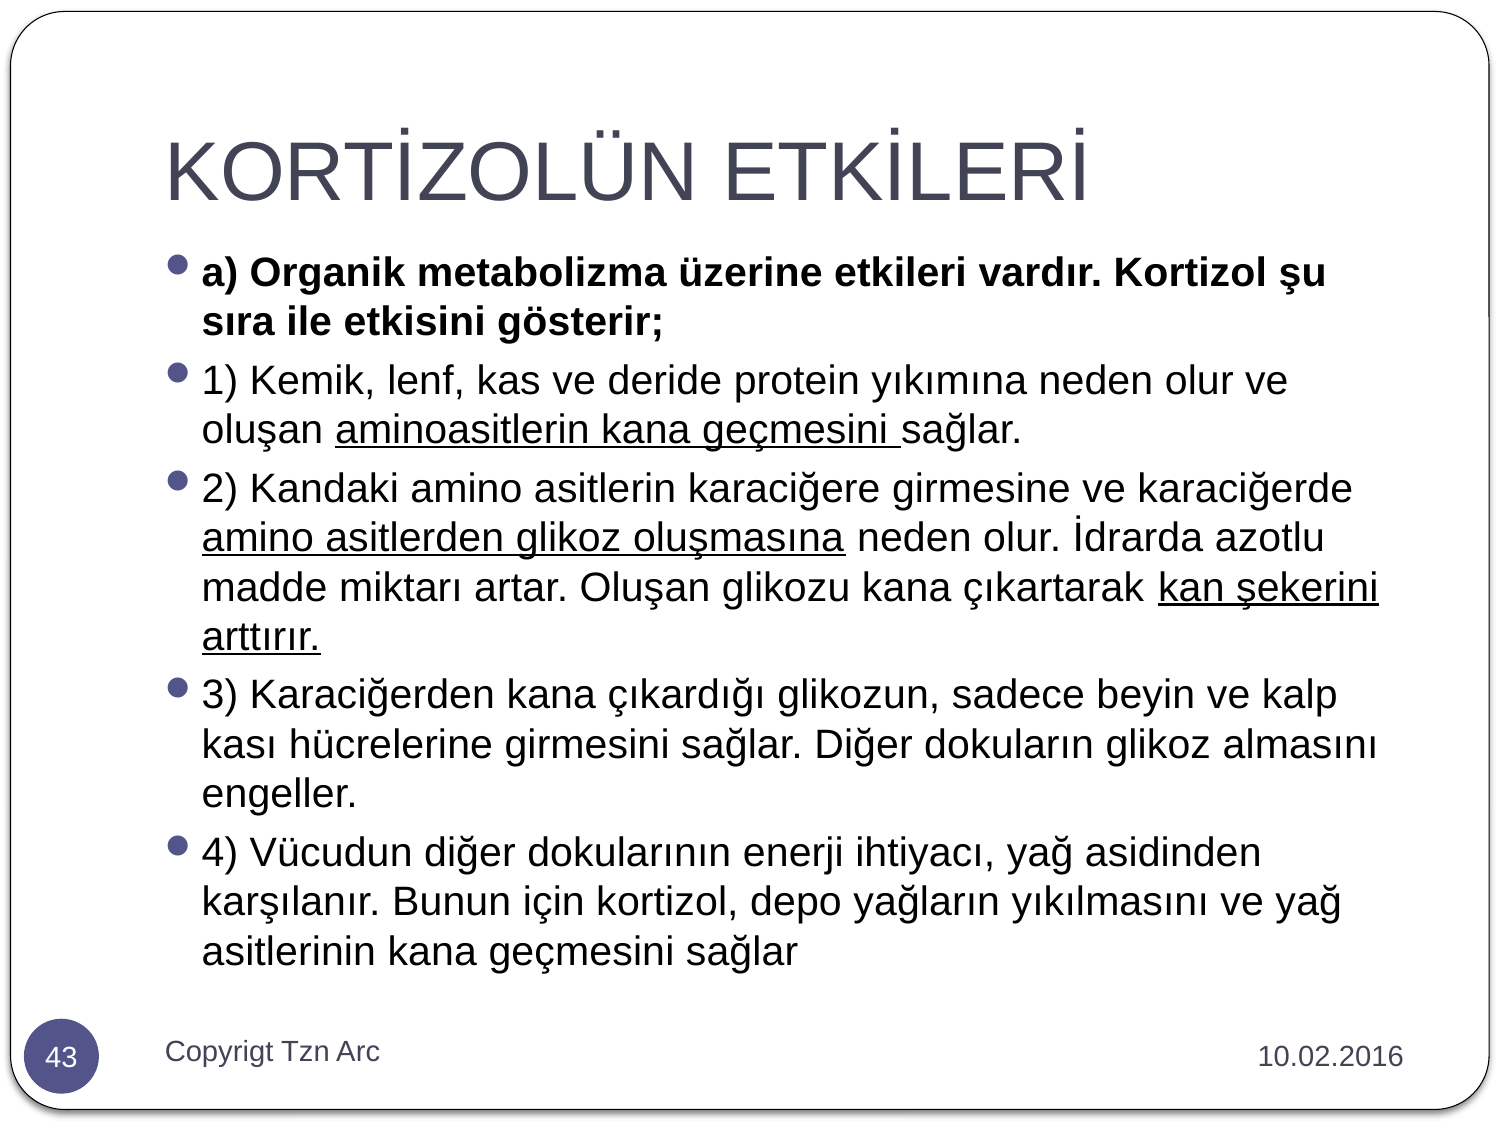

# KORTİZOLÜN ETKİLERİ
a) Organik metabolizma üzerine etkileri vardır. Kortizol şu sıra ile etkisini gösterir;
1) Kemik, lenf, kas ve deride protein yıkımına neden olur ve oluşan aminoasitlerin kana geçmesini sağlar.
2) Kandaki amino asitlerin karaciğere girmesine ve karaciğerde amino asitlerden glikoz oluşmasına neden olur. İdrarda azotlu madde miktarı artar. Oluşan glikozu kana çıkartarak kan şekerini arttırır.
3) Karaciğerden kana çıkardığı glikozun, sadece beyin ve kalp kası hücrelerine girmesini sağlar. Diğer dokuların glikoz almasını engeller.
4) Vücudun diğer dokularının enerji ihtiyacı, yağ asidinden karşılanır. Bunun için kortizol, depo yağların yıkılmasını ve yağ asitlerinin kana geçmesini sağlar
Copyrigt Tzn Arc
10.02.2016
43